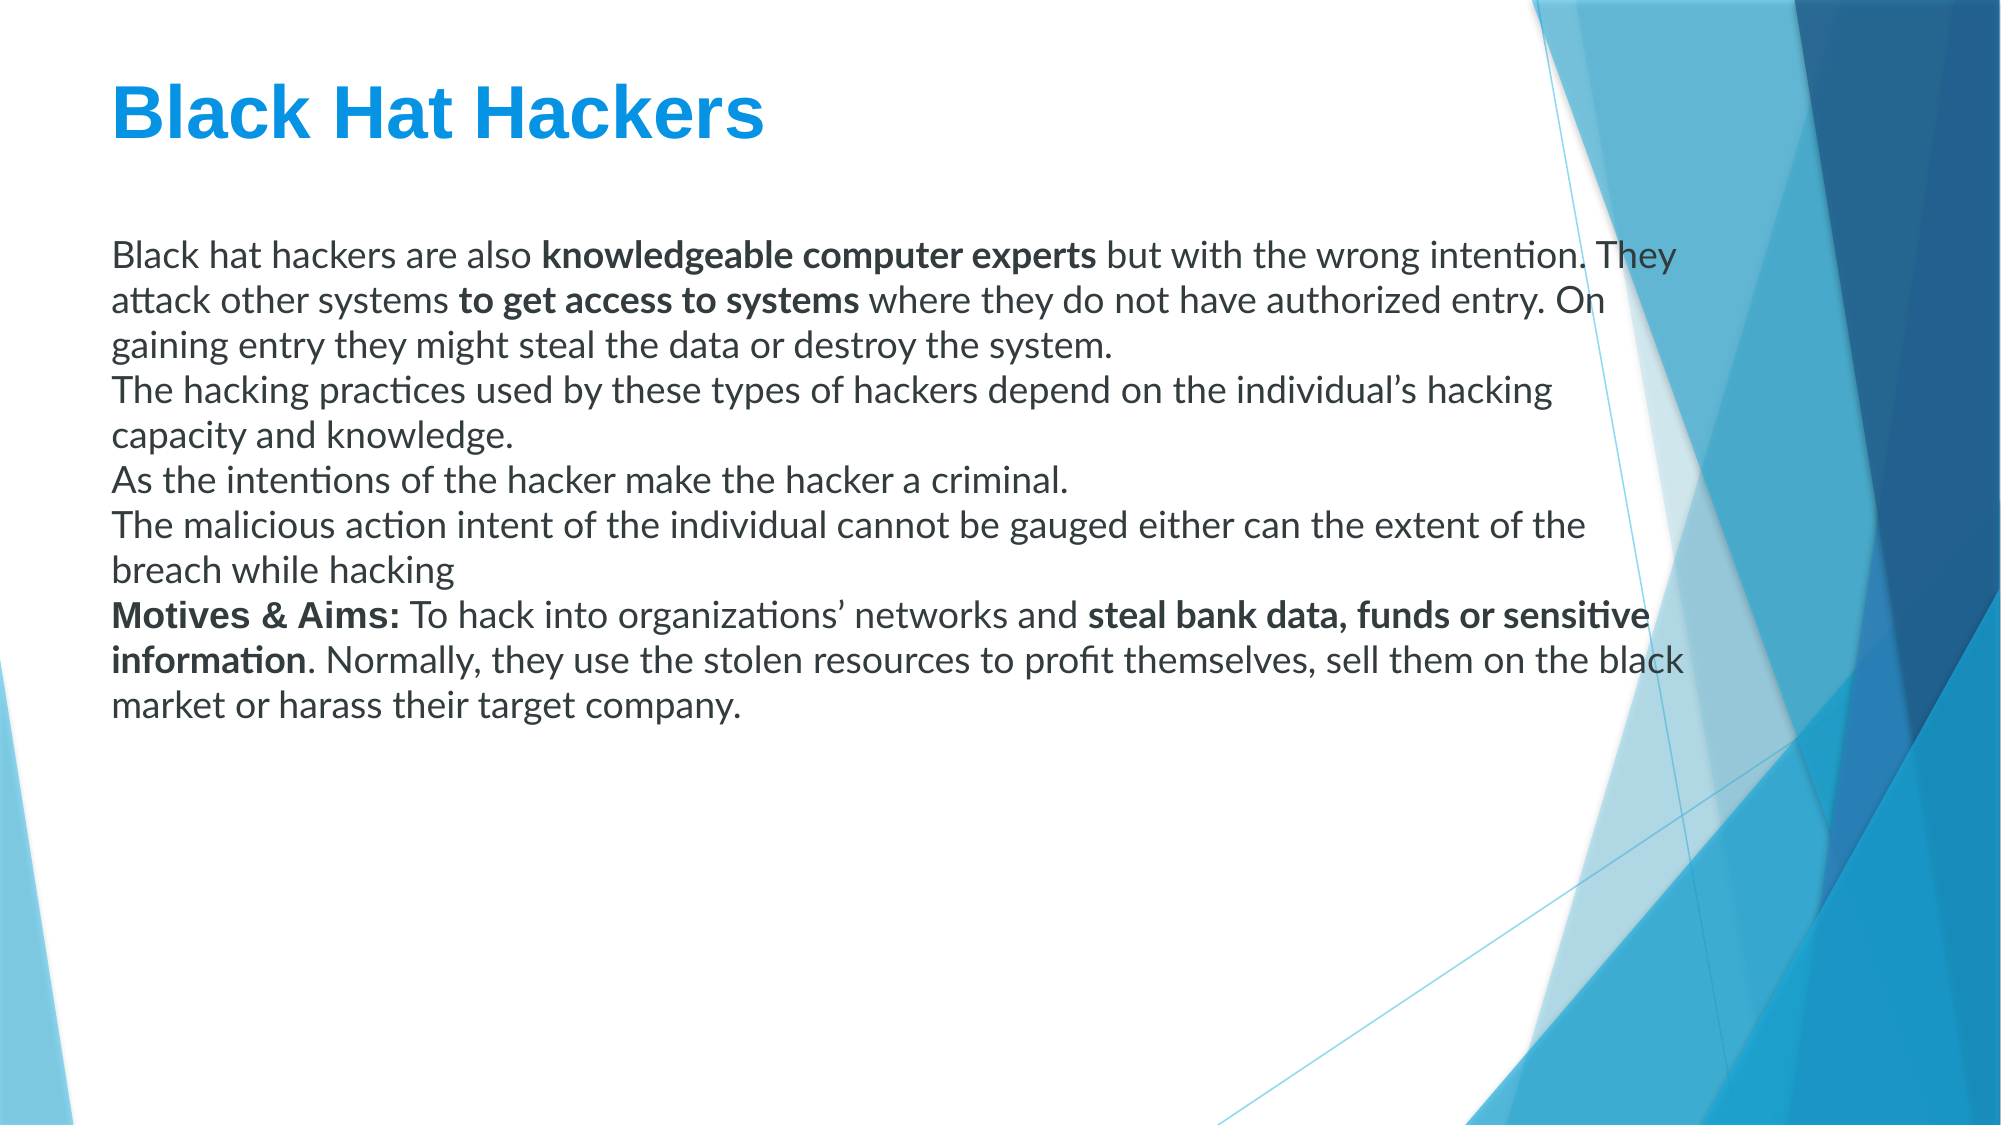

# Black Hat Hackers
Black hat hackers are also knowledgeable computer experts but with the wrong intention. They attack other systems to get access to systems where they do not have authorized entry. On gaining entry they might steal the data or destroy the system.
The hacking practices used by these types of hackers depend on the individual’s hacking capacity and knowledge.
As the intentions of the hacker make the hacker a criminal.
The malicious action intent of the individual cannot be gauged either can the extent of the breach while hacking
Motives & Aims: To hack into organizations’ networks and steal bank data, funds or sensitive information. Normally, they use the stolen resources to profit themselves, sell them on the black market or harass their target company.